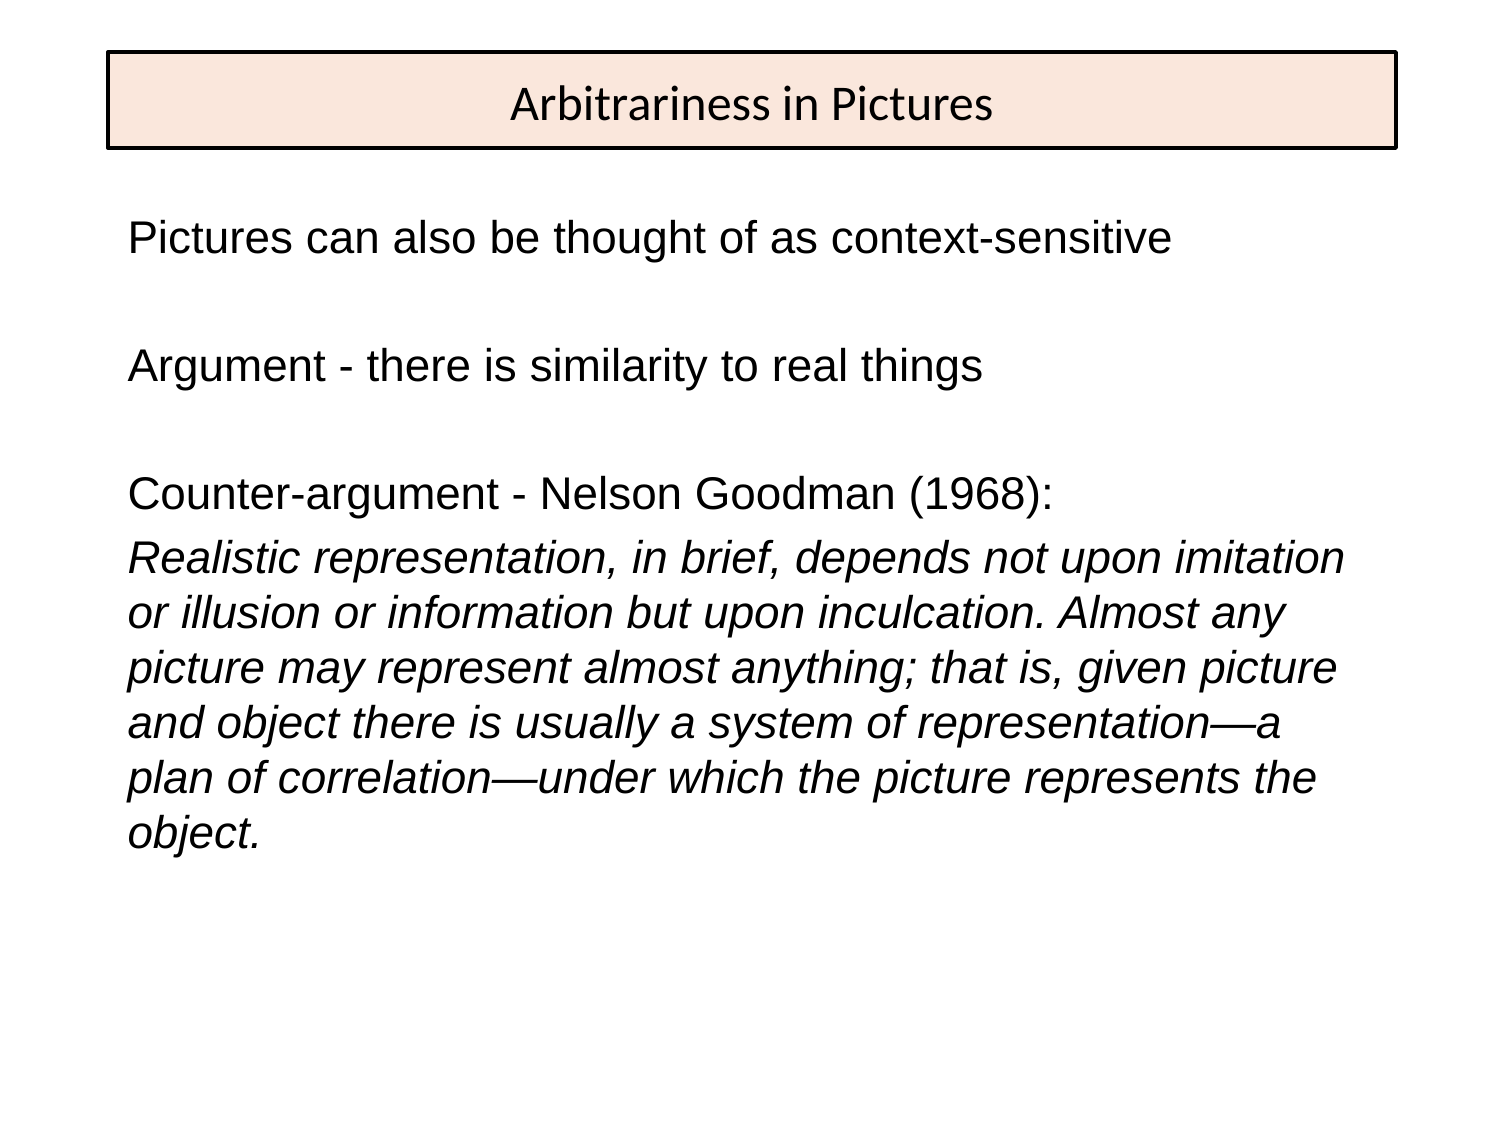

# Arbitrariness in Pictures
Pictures can also be thought of as context-sensitive

Argument - there is similarity to real things

Counter-argument - Nelson Goodman (1968):
Realistic representation, in brief, depends not upon imitation or illusion or information but upon inculcation. Almost any picture may represent almost anything; that is, given picture and object there is usually a system of representation—a plan of correlation—under which the picture represents the object.